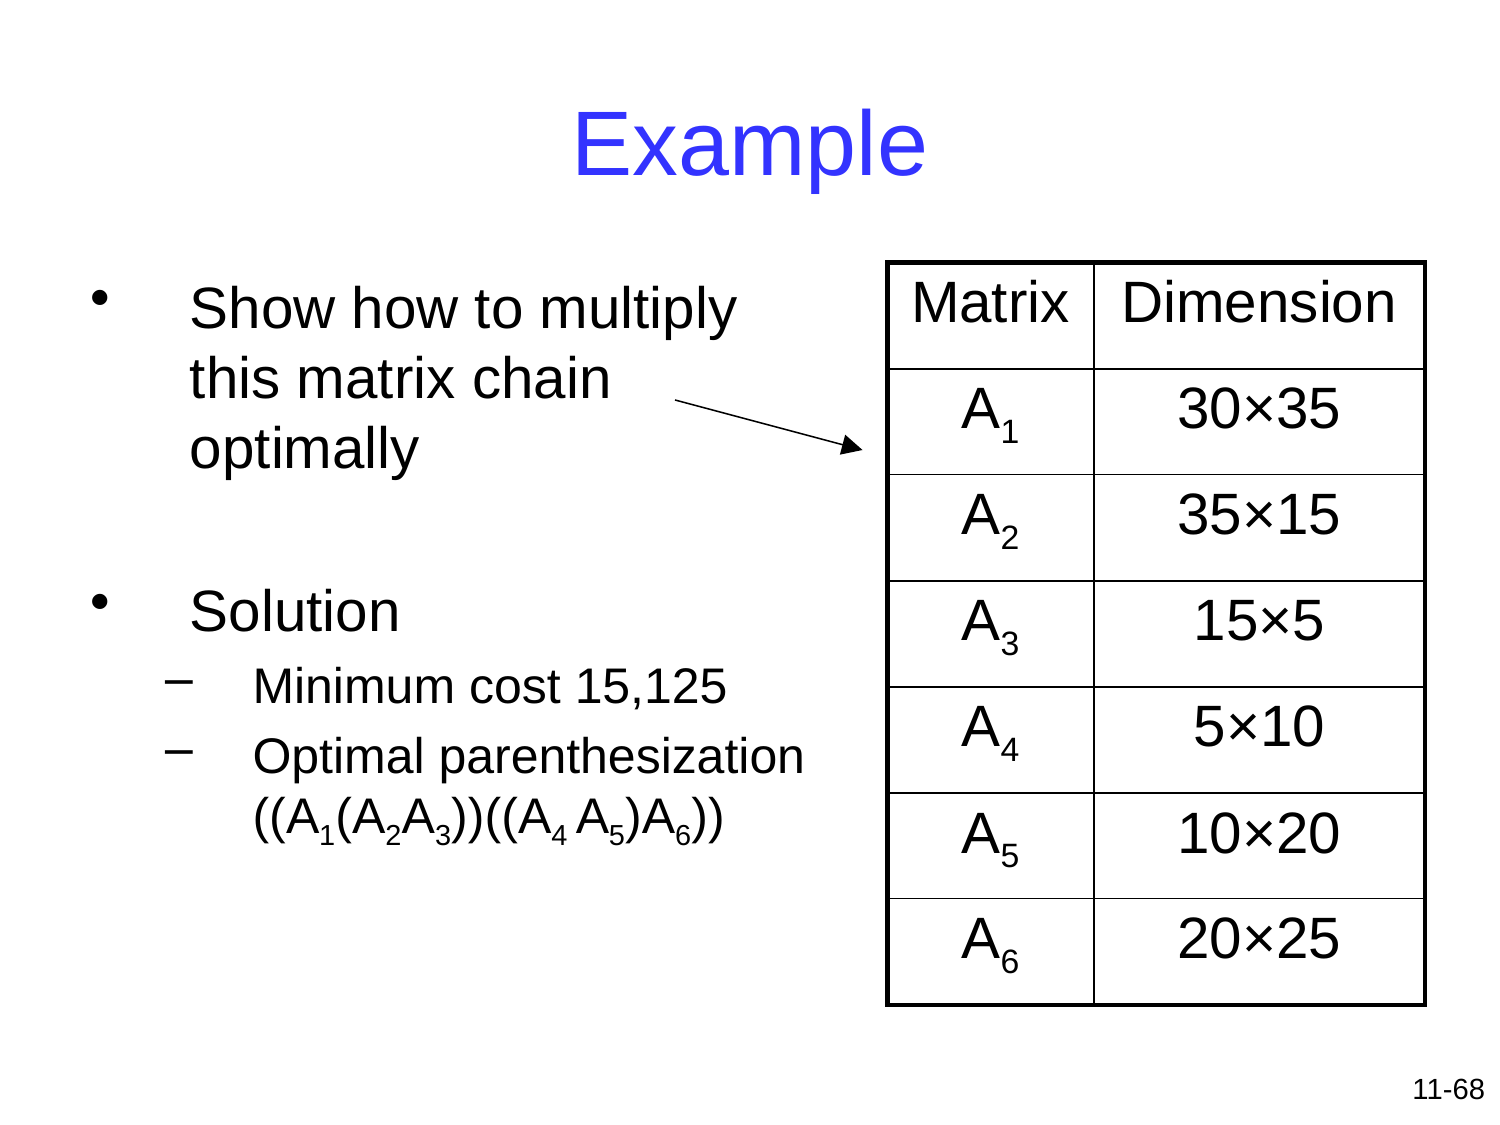

# Example
Show how to multiply this matrix chain optimally

Solution
Minimum cost 15,125
Optimal parenthesization ((A1(A2A3))((A4 A5)A6))
| Matrix | Dimension |
| --- | --- |
| A1 | 30×35 |
| A2 | 35×15 |
| A3 | 15×5 |
| A4 | 5×10 |
| A5 | 10×20 |
| A6 | 20×25 |

11-68